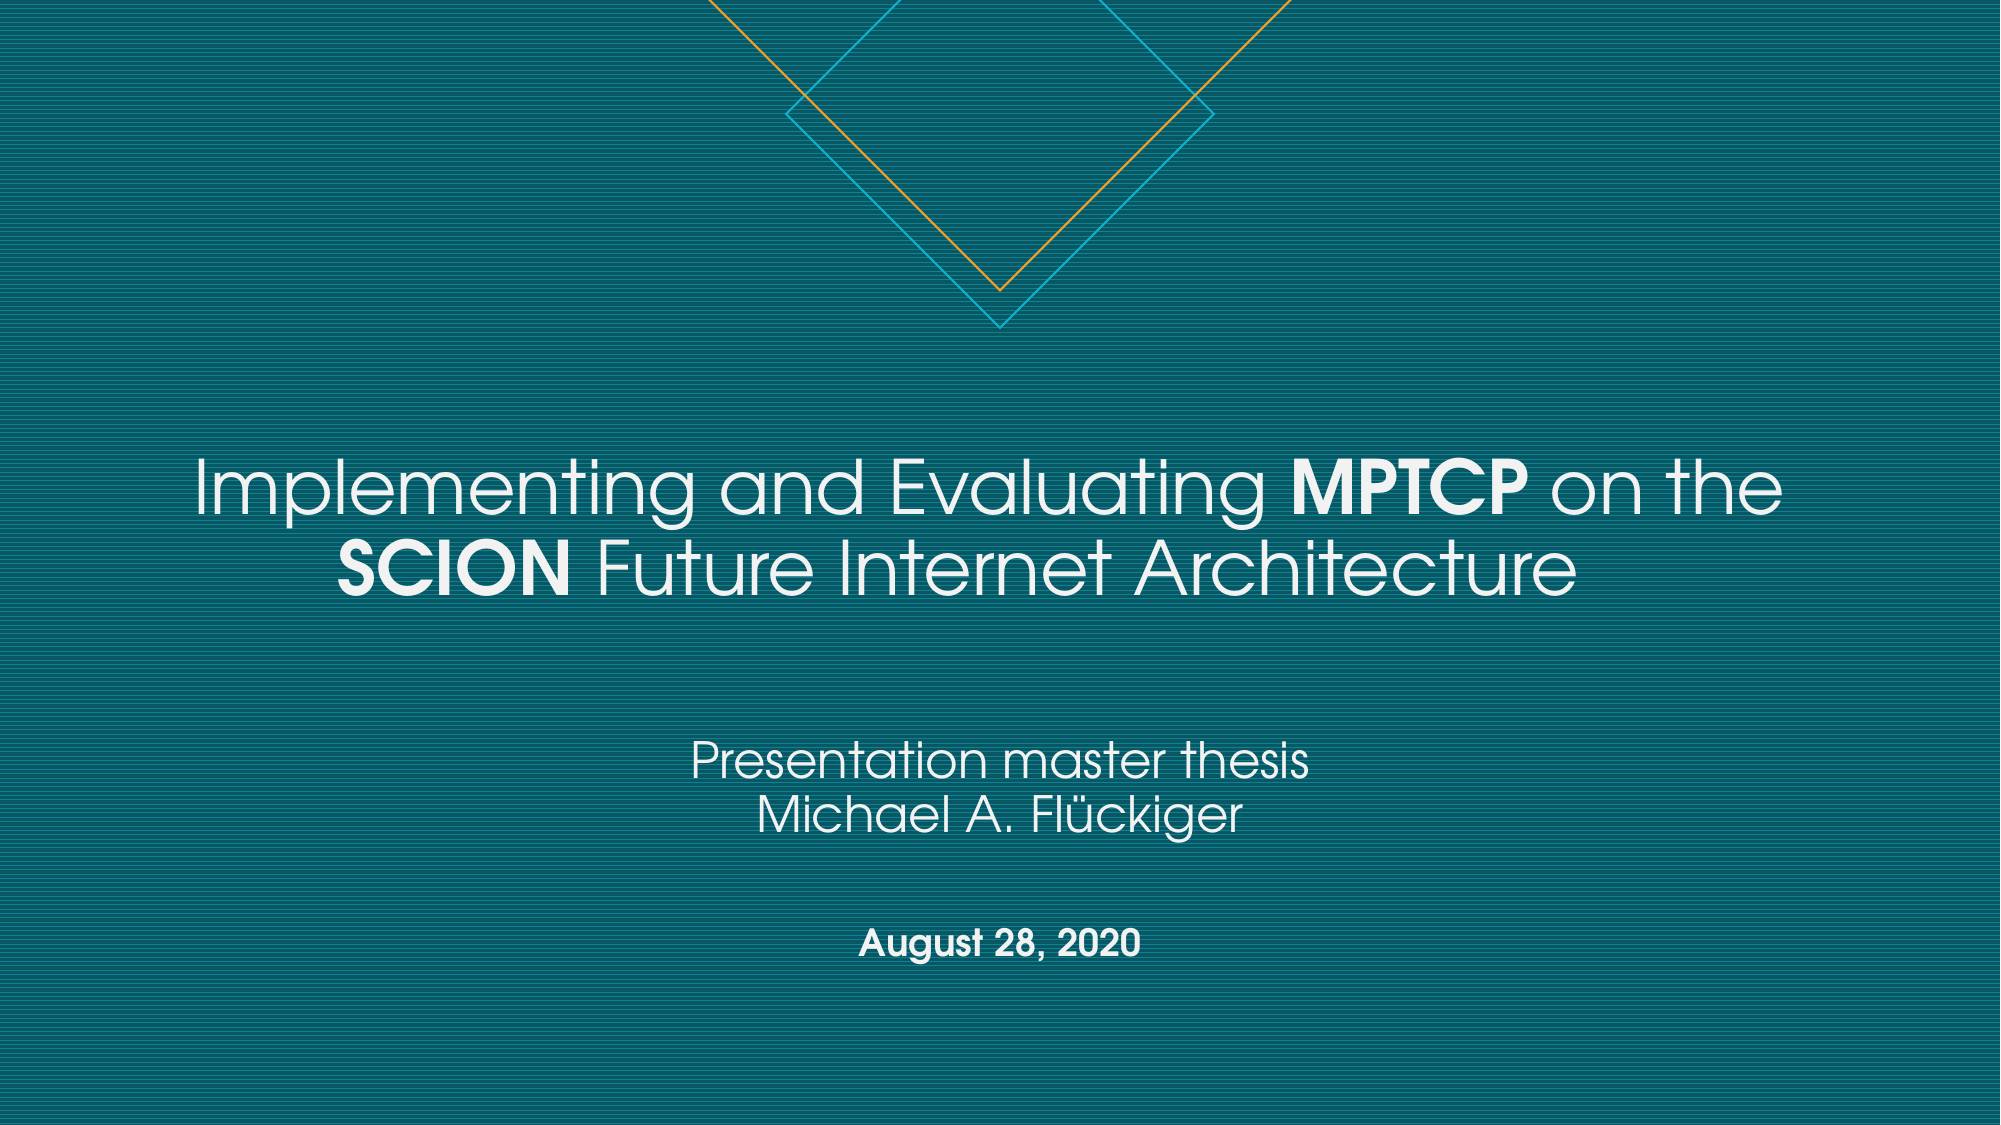

# Implementing and Evaluating MPTCP on the SCION Future Internet Architecture
Presentation master thesis
Michael A. Flückiger

August 28, 2020